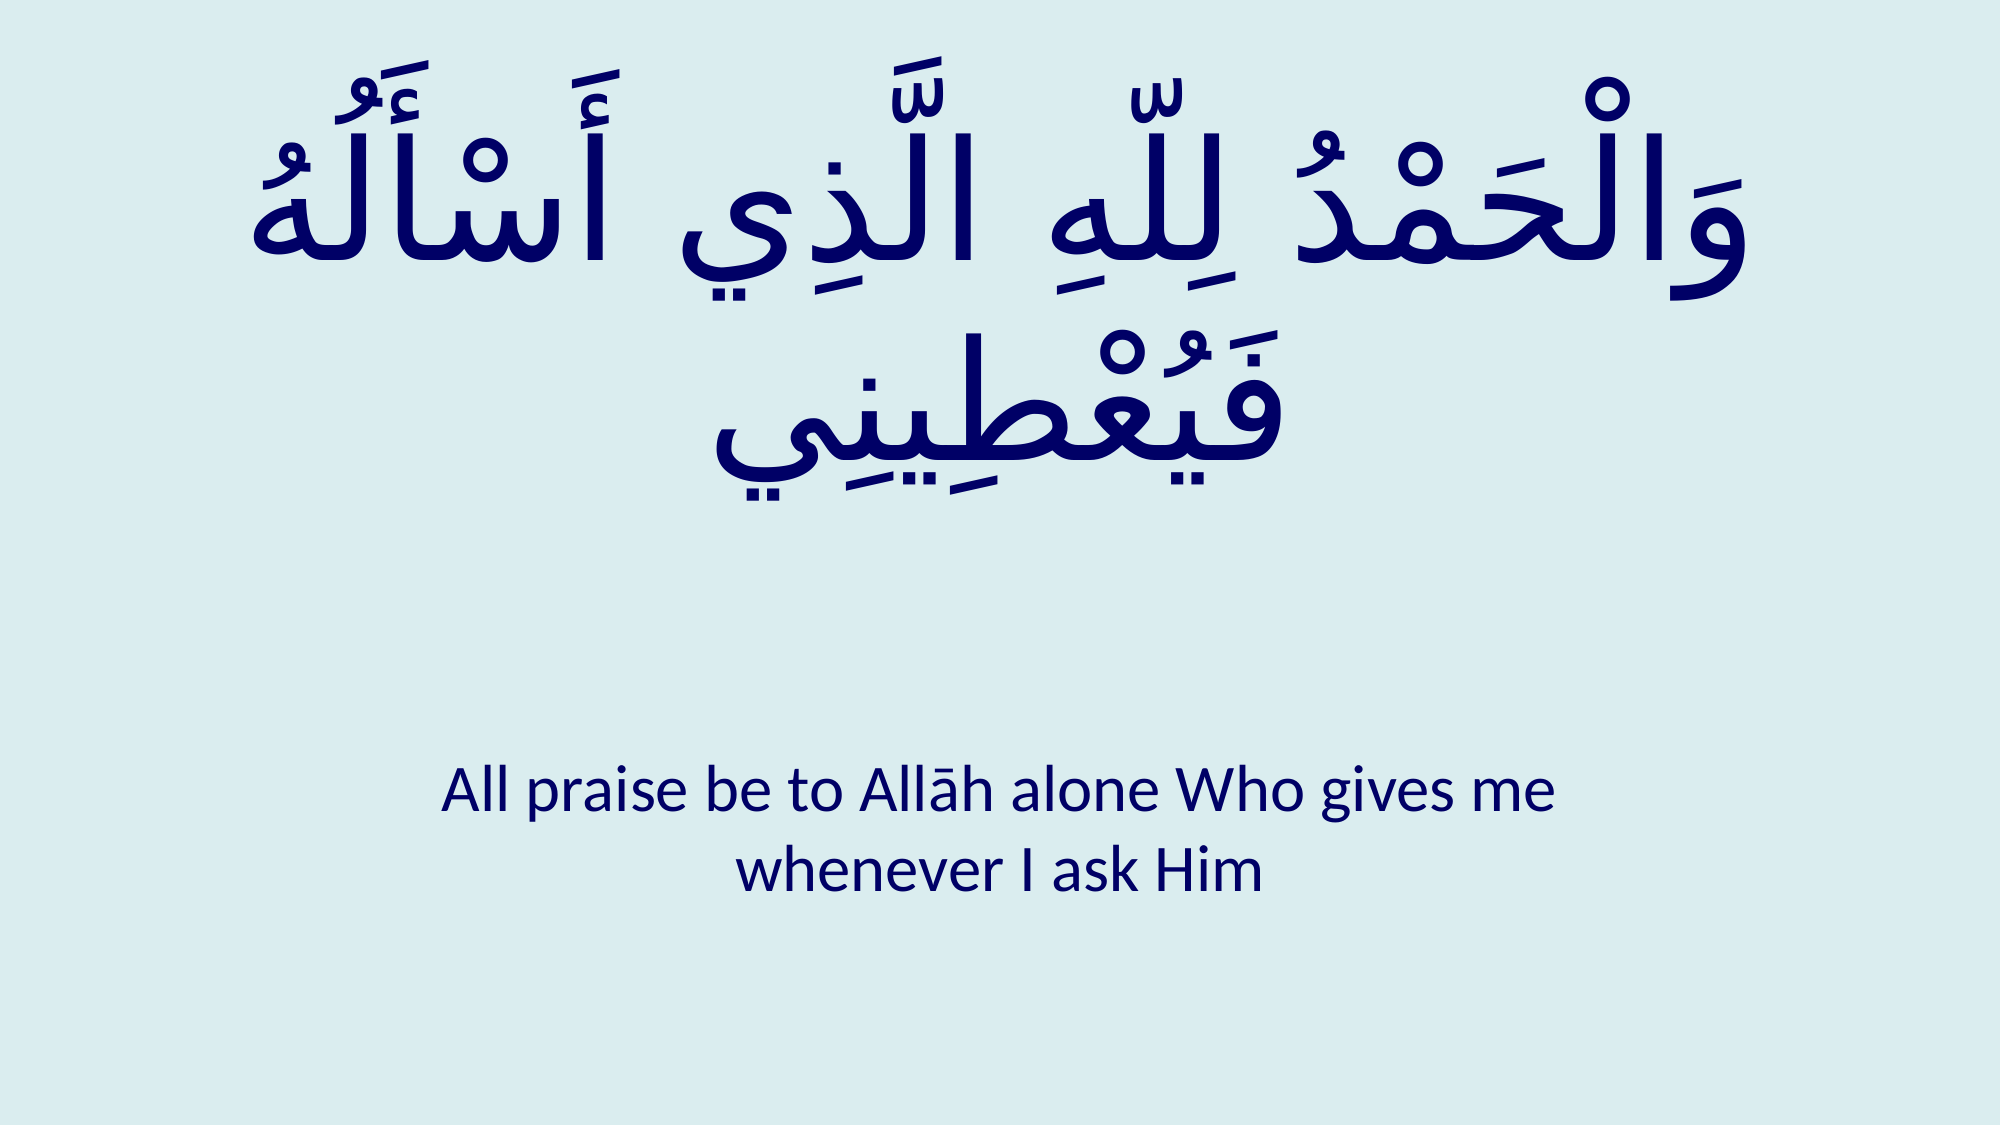

# وَالْحَمْدُ لِلّهِ الَّذِي أَسْأَلُهُ فَيُعْطِينِي
All praise be to Allāh alone Who gives me whenever I ask Him